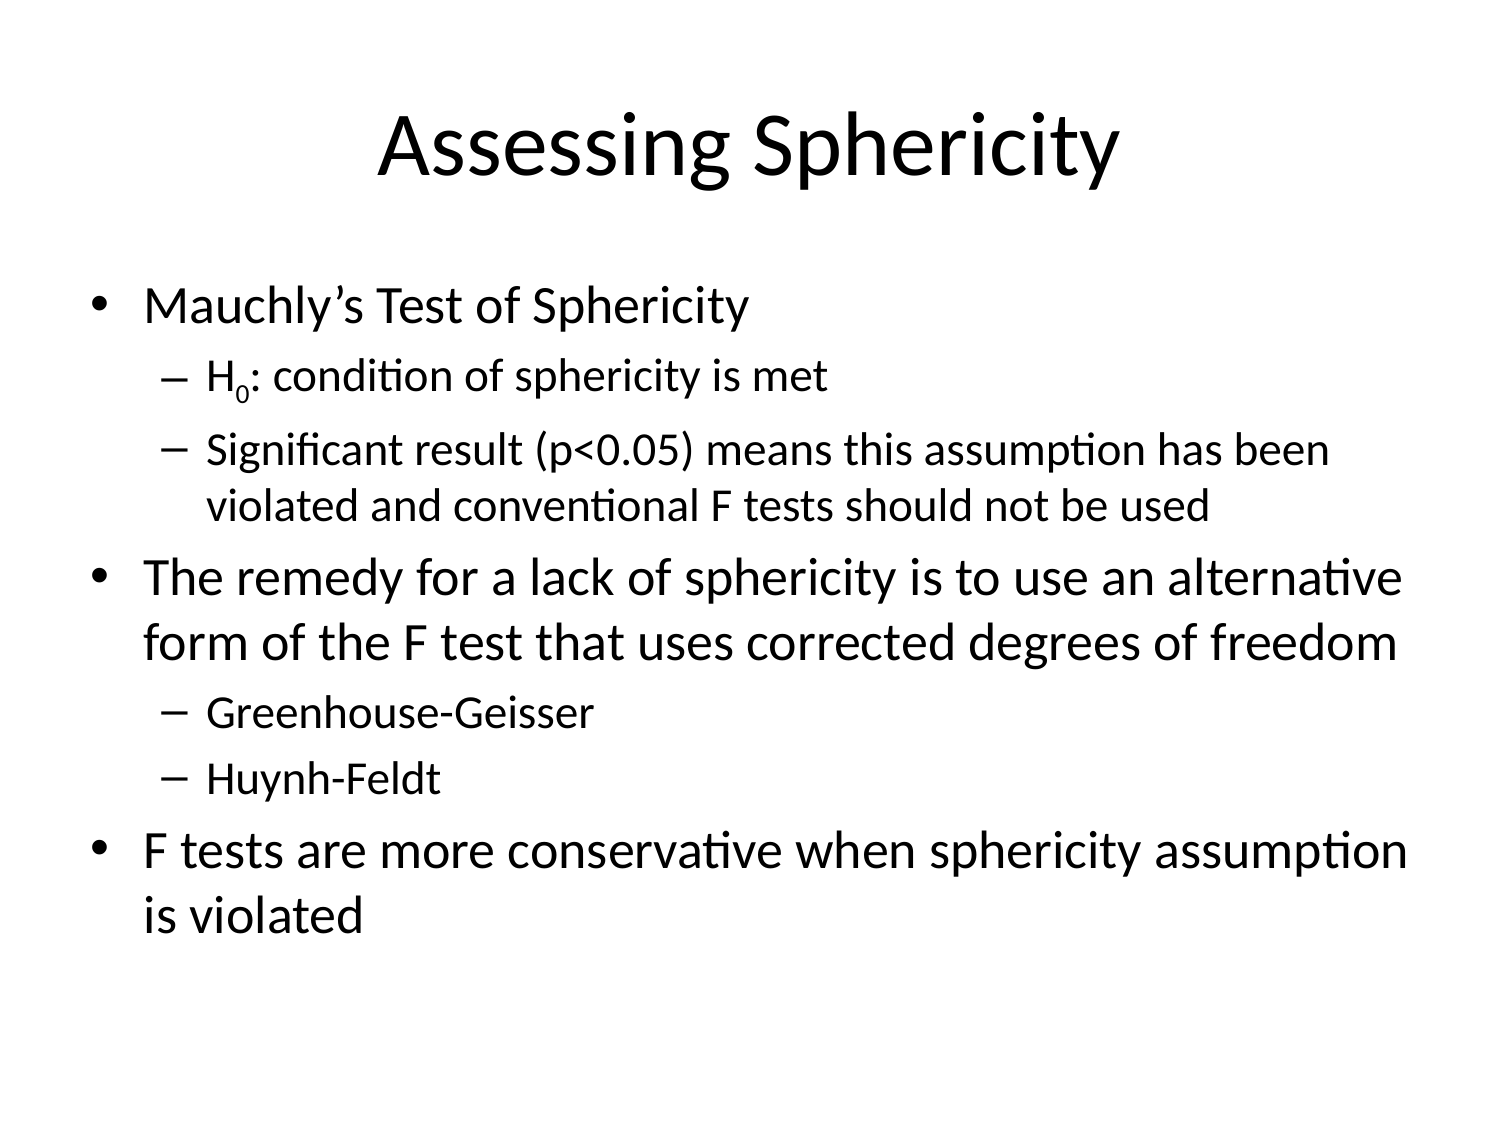

# Assessing Sphericity
Mauchly’s Test of Sphericity
H0: condition of sphericity is met
Significant result (p<0.05) means this assumption has been violated and conventional F tests should not be used
The remedy for a lack of sphericity is to use an alternative form of the F test that uses corrected degrees of freedom
Greenhouse-Geisser
Huynh-Feldt
F tests are more conservative when sphericity assumption is violated